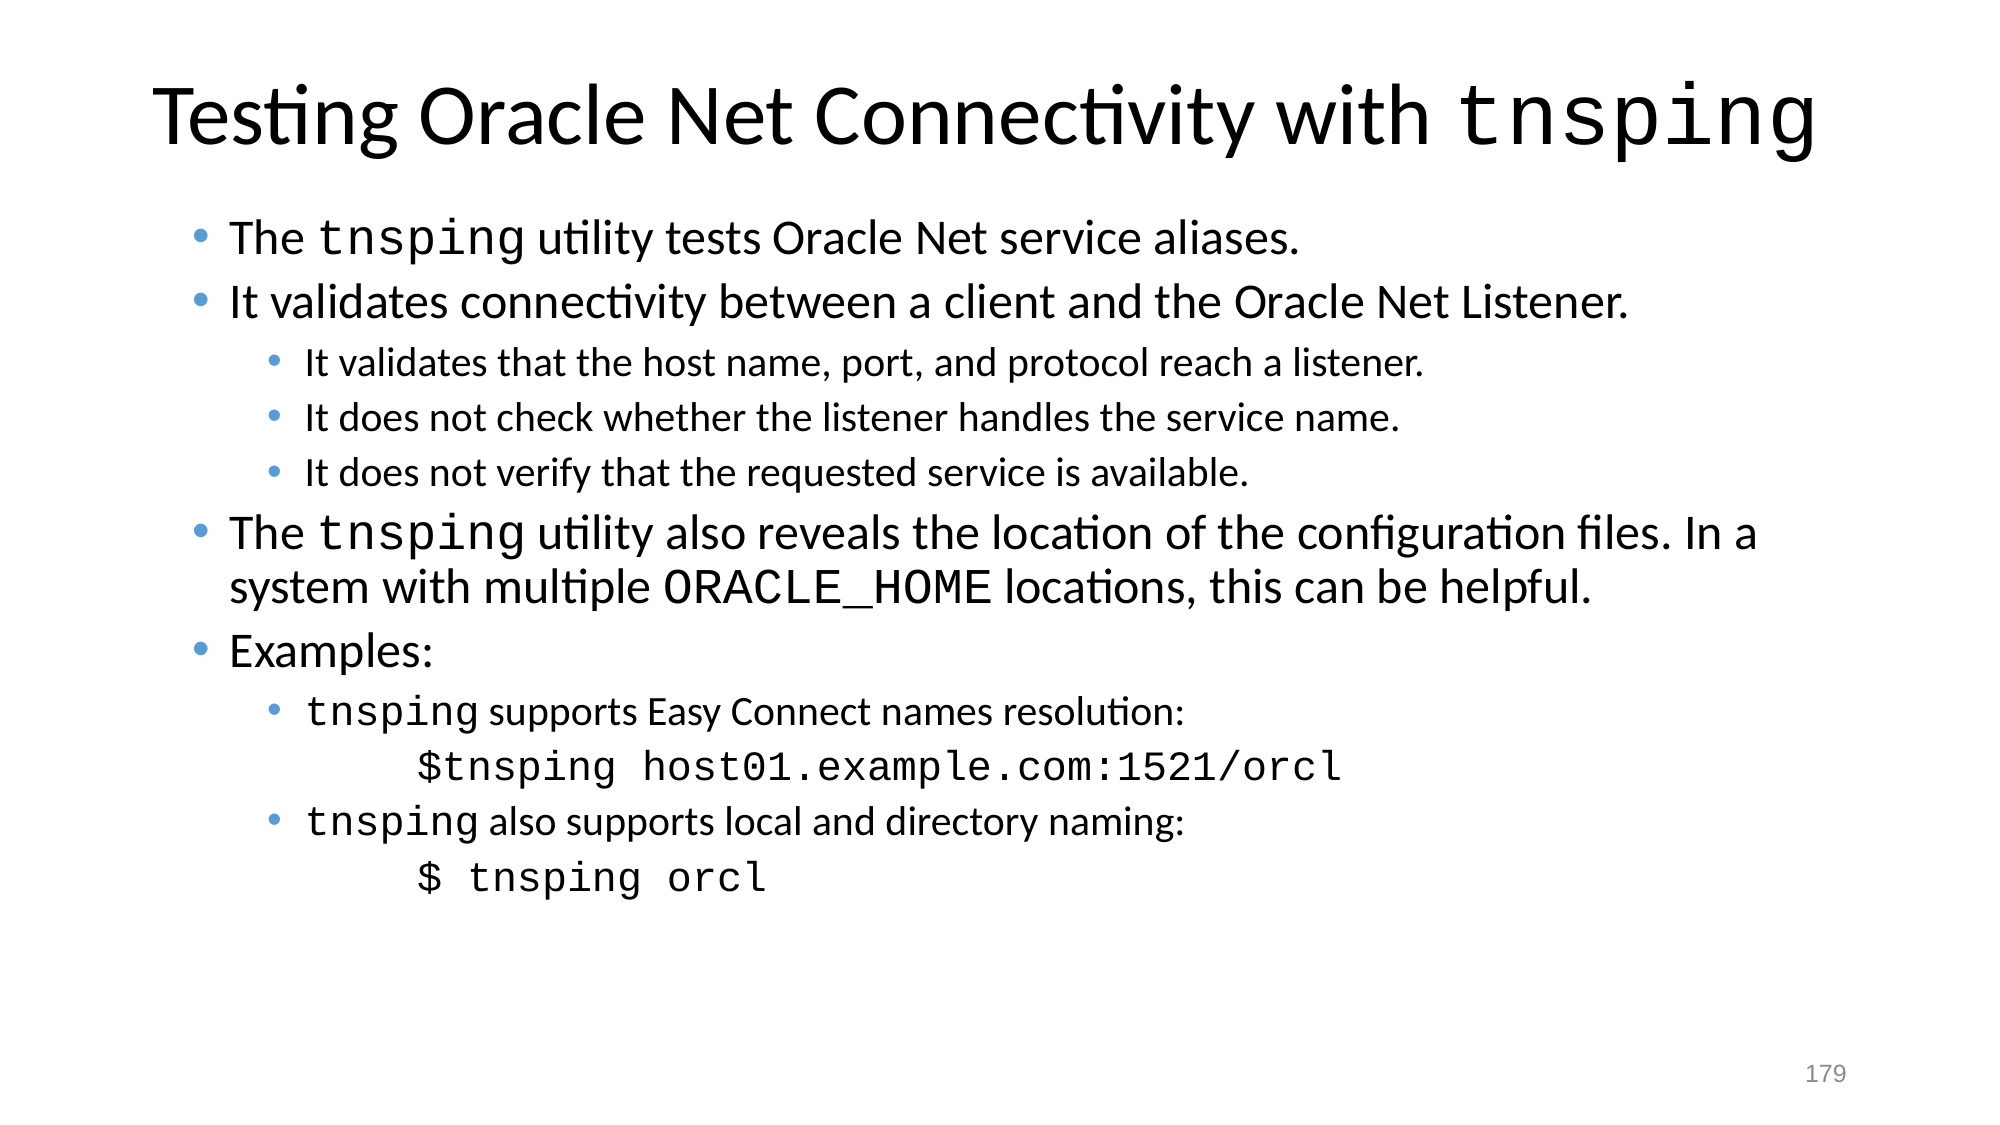

# Testing Oracle Net Connectivity with tnsping
The tnsping utility tests Oracle Net service aliases.
It validates connectivity between a client and the Oracle Net Listener.
It validates that the host name, port, and protocol reach a listener.
It does not check whether the listener handles the service name.
It does not verify that the requested service is available.
The tnsping utility also reveals the location of the configuration files. In a system with multiple ORACLE_HOME locations, this can be helpful.
Examples:
tnsping supports Easy Connect names resolution:
	$tnsping host01.example.com:1521/orcl
tnsping also supports local and directory naming:
	$ tnsping orcl
179